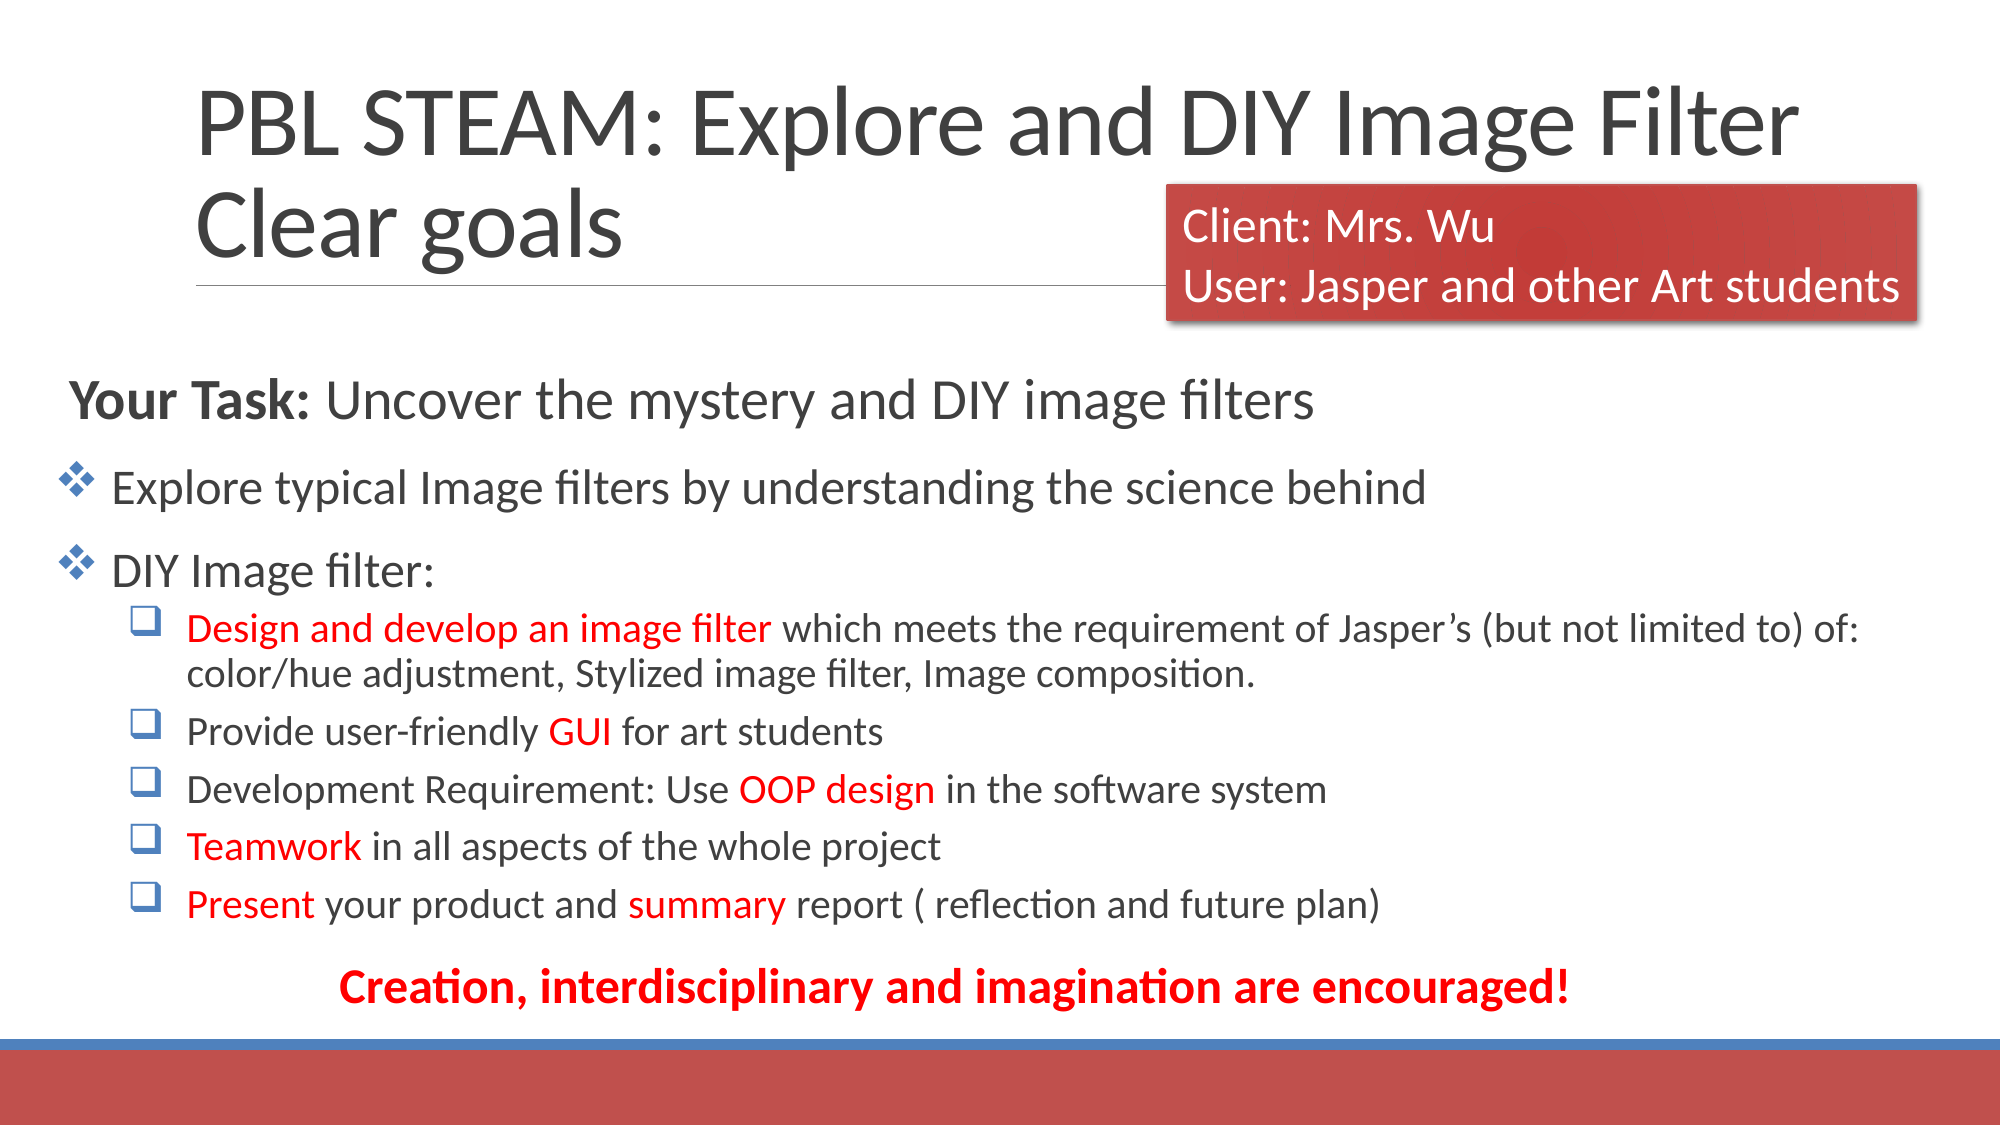

# PBL STEAM: Explore and DIY Image Filter Clear goals
Client: Mrs. Wu
User: Jasper and other Art students
Your Task: Uncover the mystery and DIY image filters
 Explore typical Image filters by understanding the science behind
 DIY Image filter:
Design and develop an image filter which meets the requirement of Jasper’s (but not limited to) of: color/hue adjustment, Stylized image filter, Image composition.
Provide user-friendly GUI for art students
Development Requirement: Use OOP design in the software system
Teamwork in all aspects of the whole project
Present your product and summary report ( reflection and future plan)
                        Creation, interdisciplinary and imagination are encouraged!